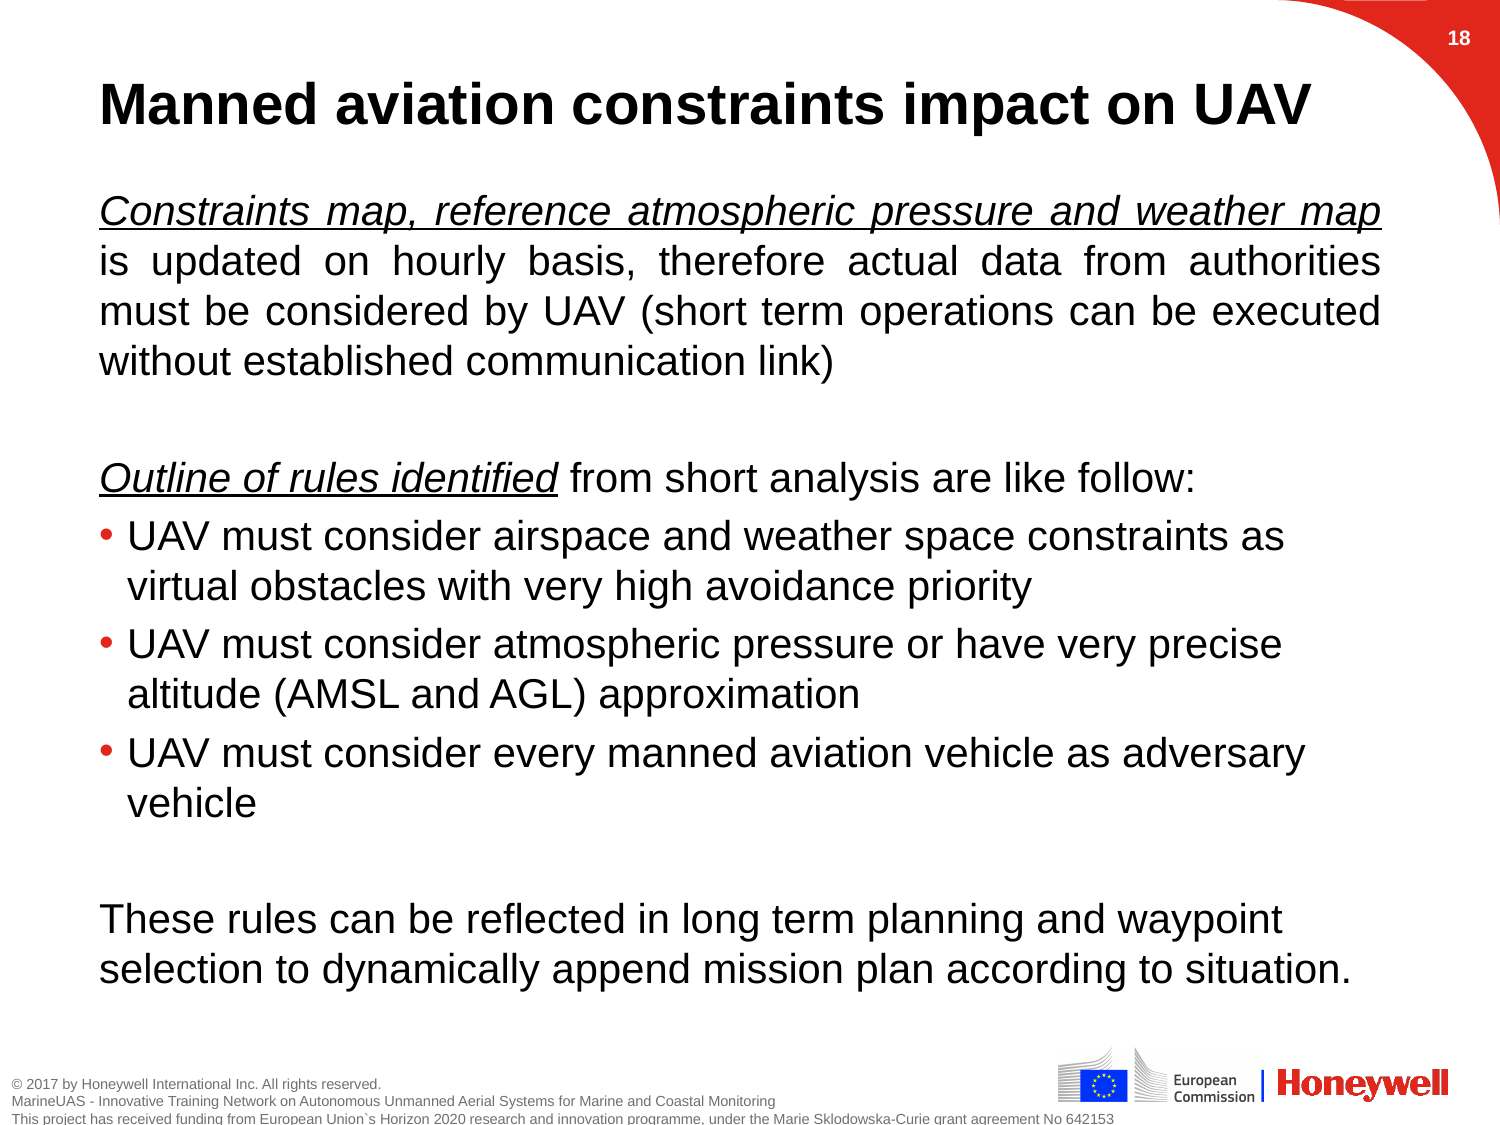

18
# Manned aviation constraints impact on UAV
Constraints map, reference atmospheric pressure and weather map is updated on hourly basis, therefore actual data from authorities must be considered by UAV (short term operations can be executed without established communication link)

Outline of rules identified from short analysis are like follow:
UAV must consider airspace and weather space constraints as virtual obstacles with very high avoidance priority
UAV must consider atmospheric pressure or have very precise altitude (AMSL and AGL) approximation
UAV must consider every manned aviation vehicle as adversary vehicle

These rules can be reflected in long term planning and waypoint selection to dynamically append mission plan according to situation.